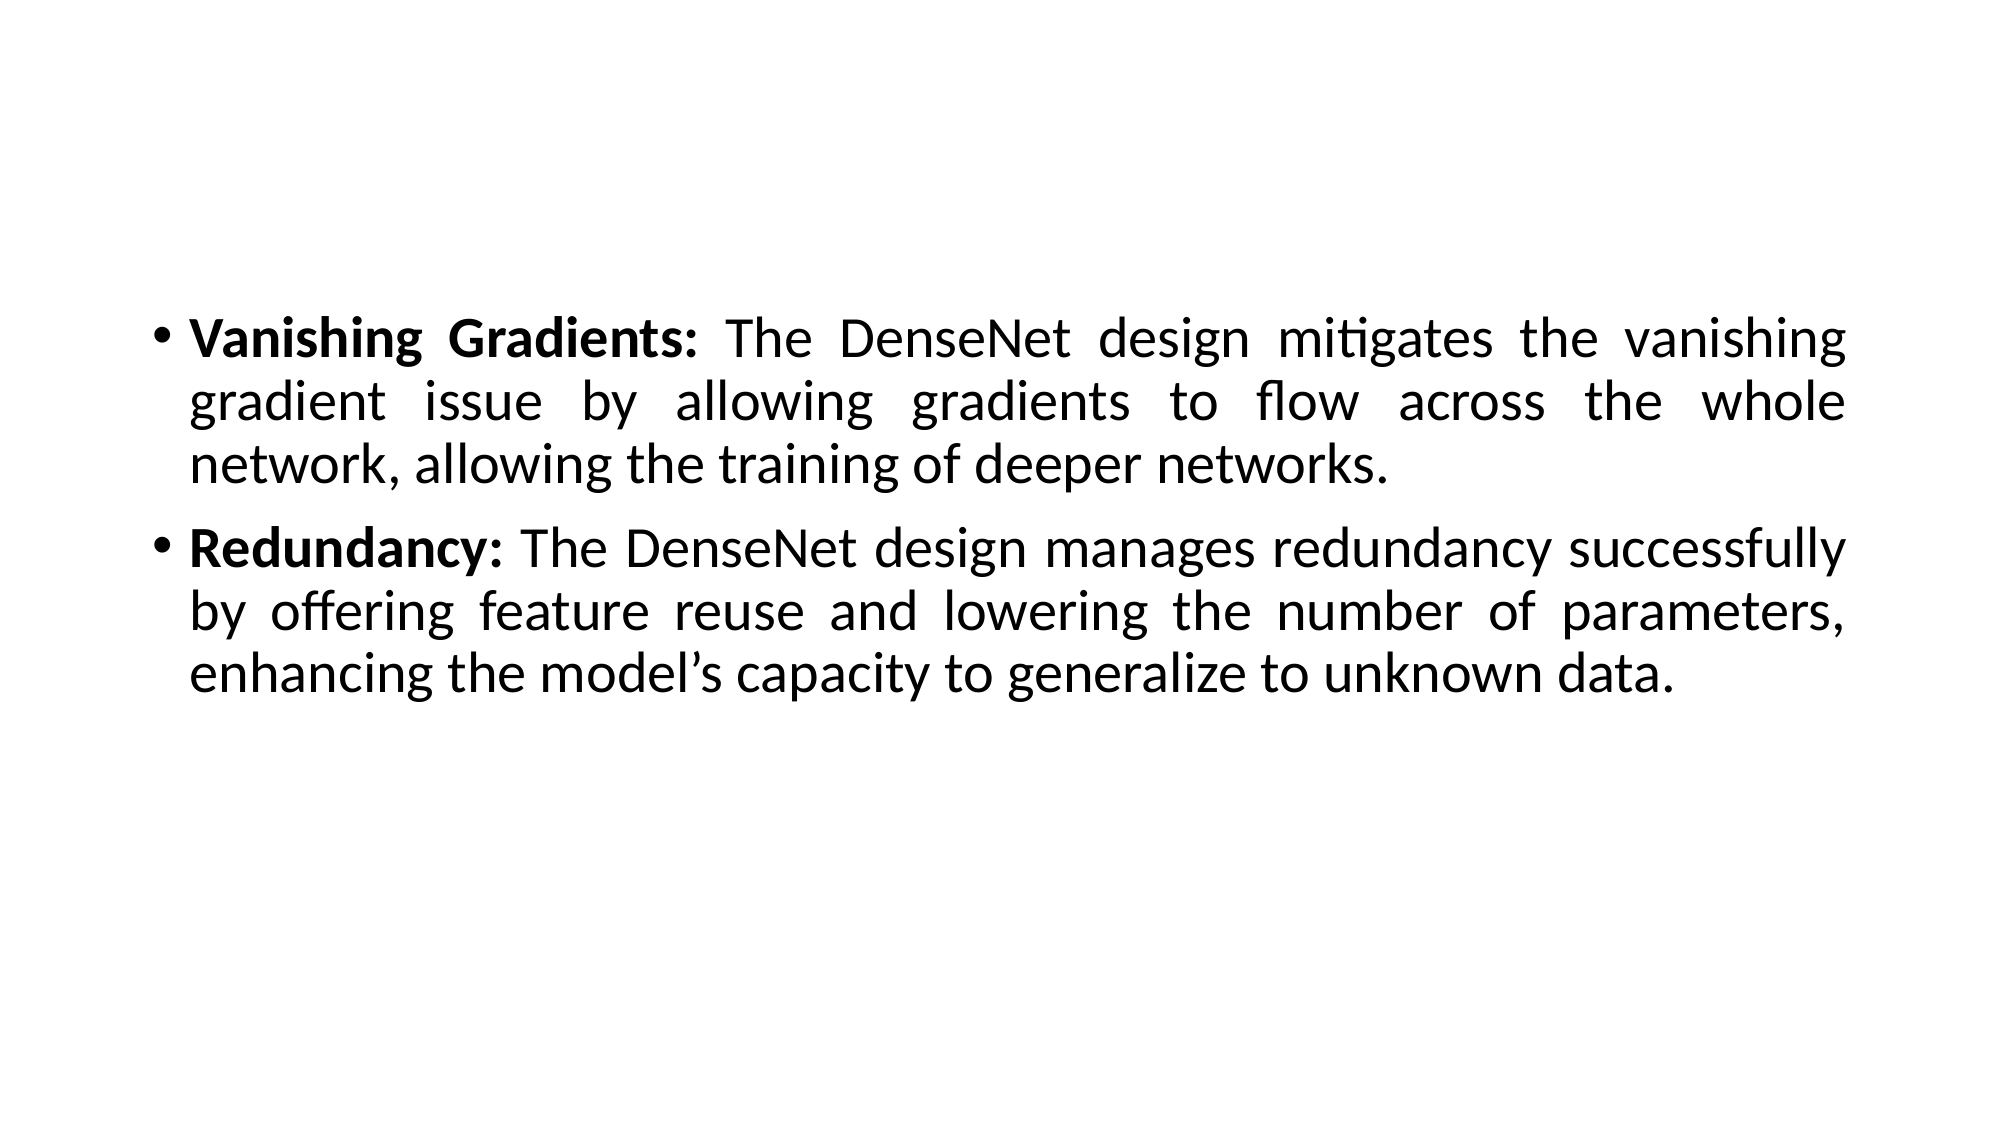

#
Vanishing Gradients: The DenseNet design mitigates the vanishing gradient issue by allowing gradients to flow across the whole network, allowing the training of deeper networks.
Redundancy: The DenseNet design manages redundancy successfully by offering feature reuse and lowering the number of parameters, enhancing the model’s capacity to generalize to unknown data.